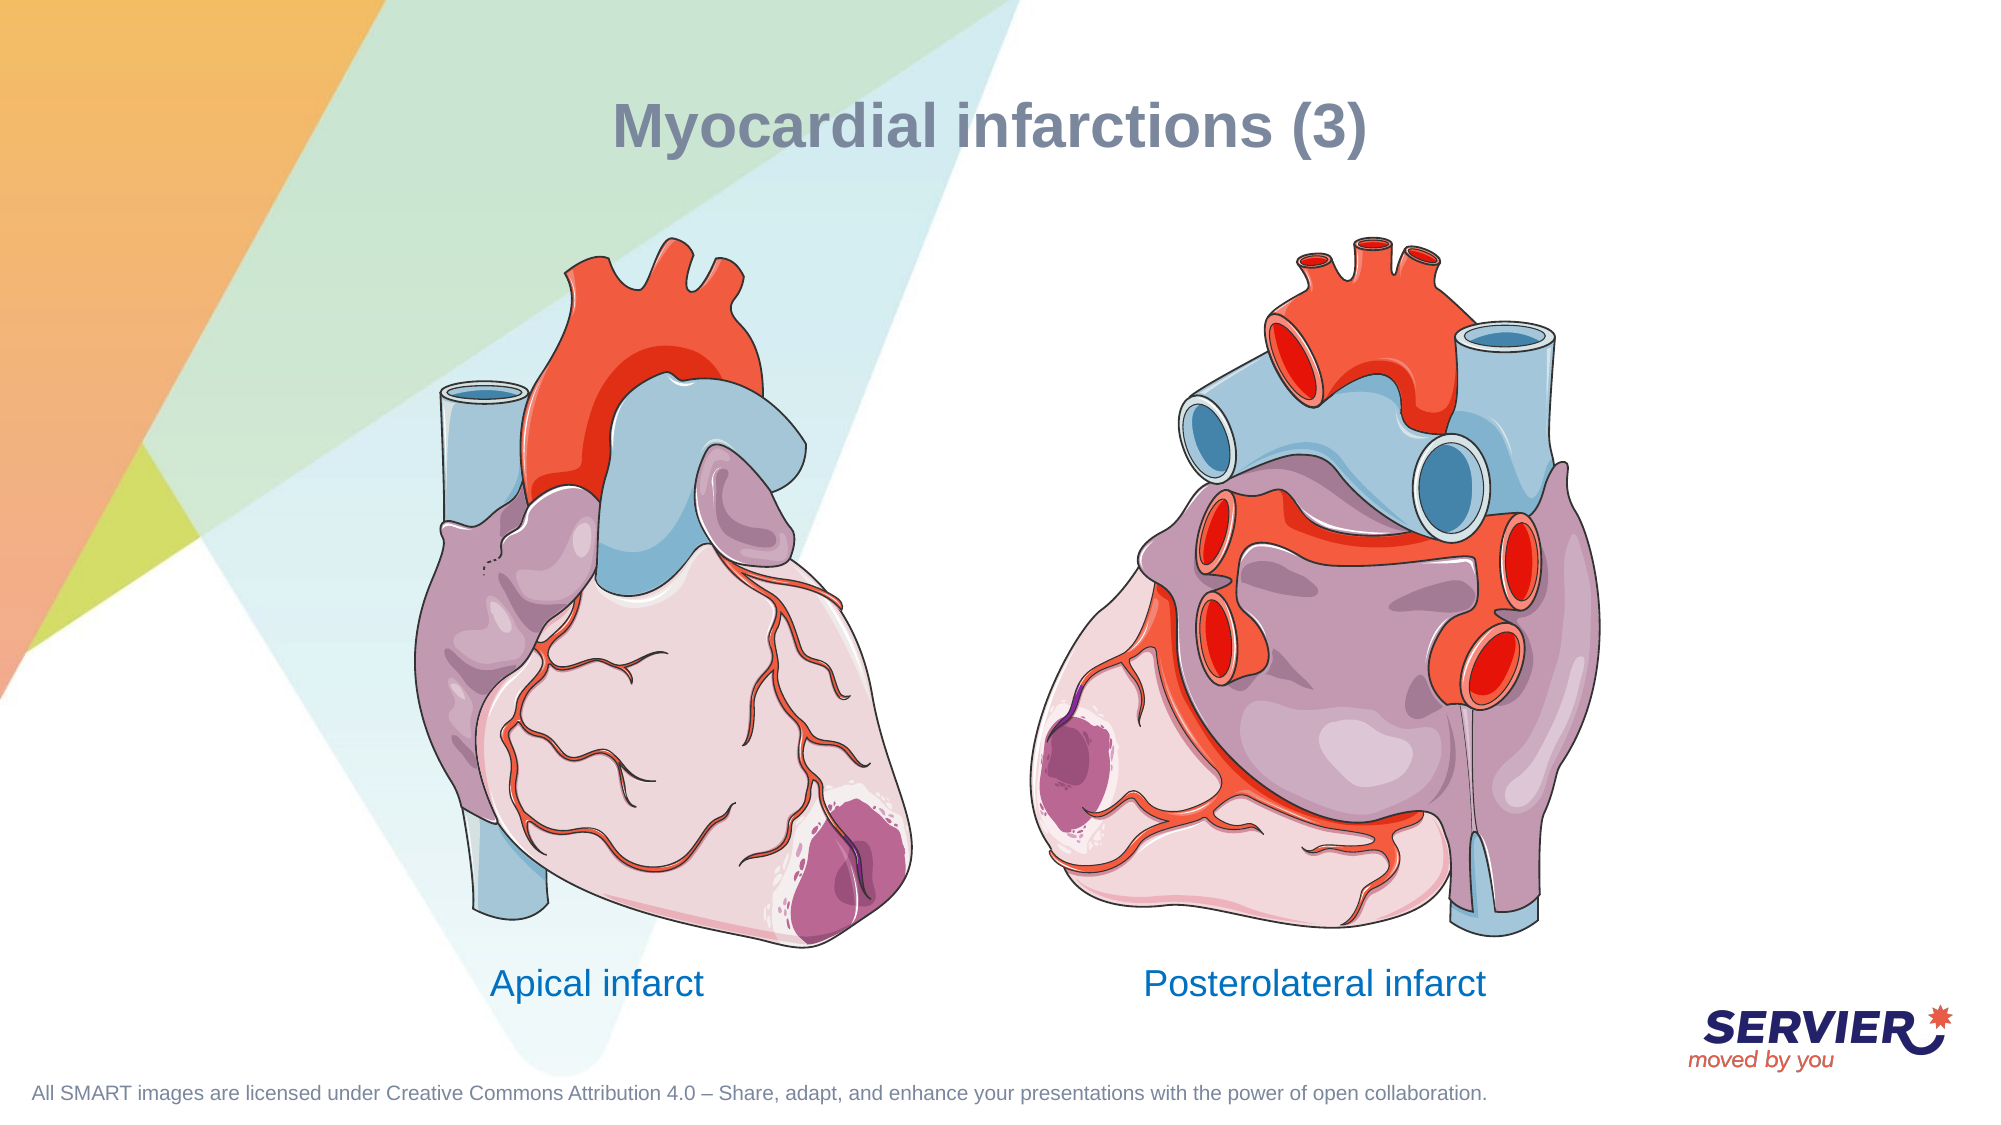

# Myocardial infarctions (3)

Apical infarct
Posterolateral infarct